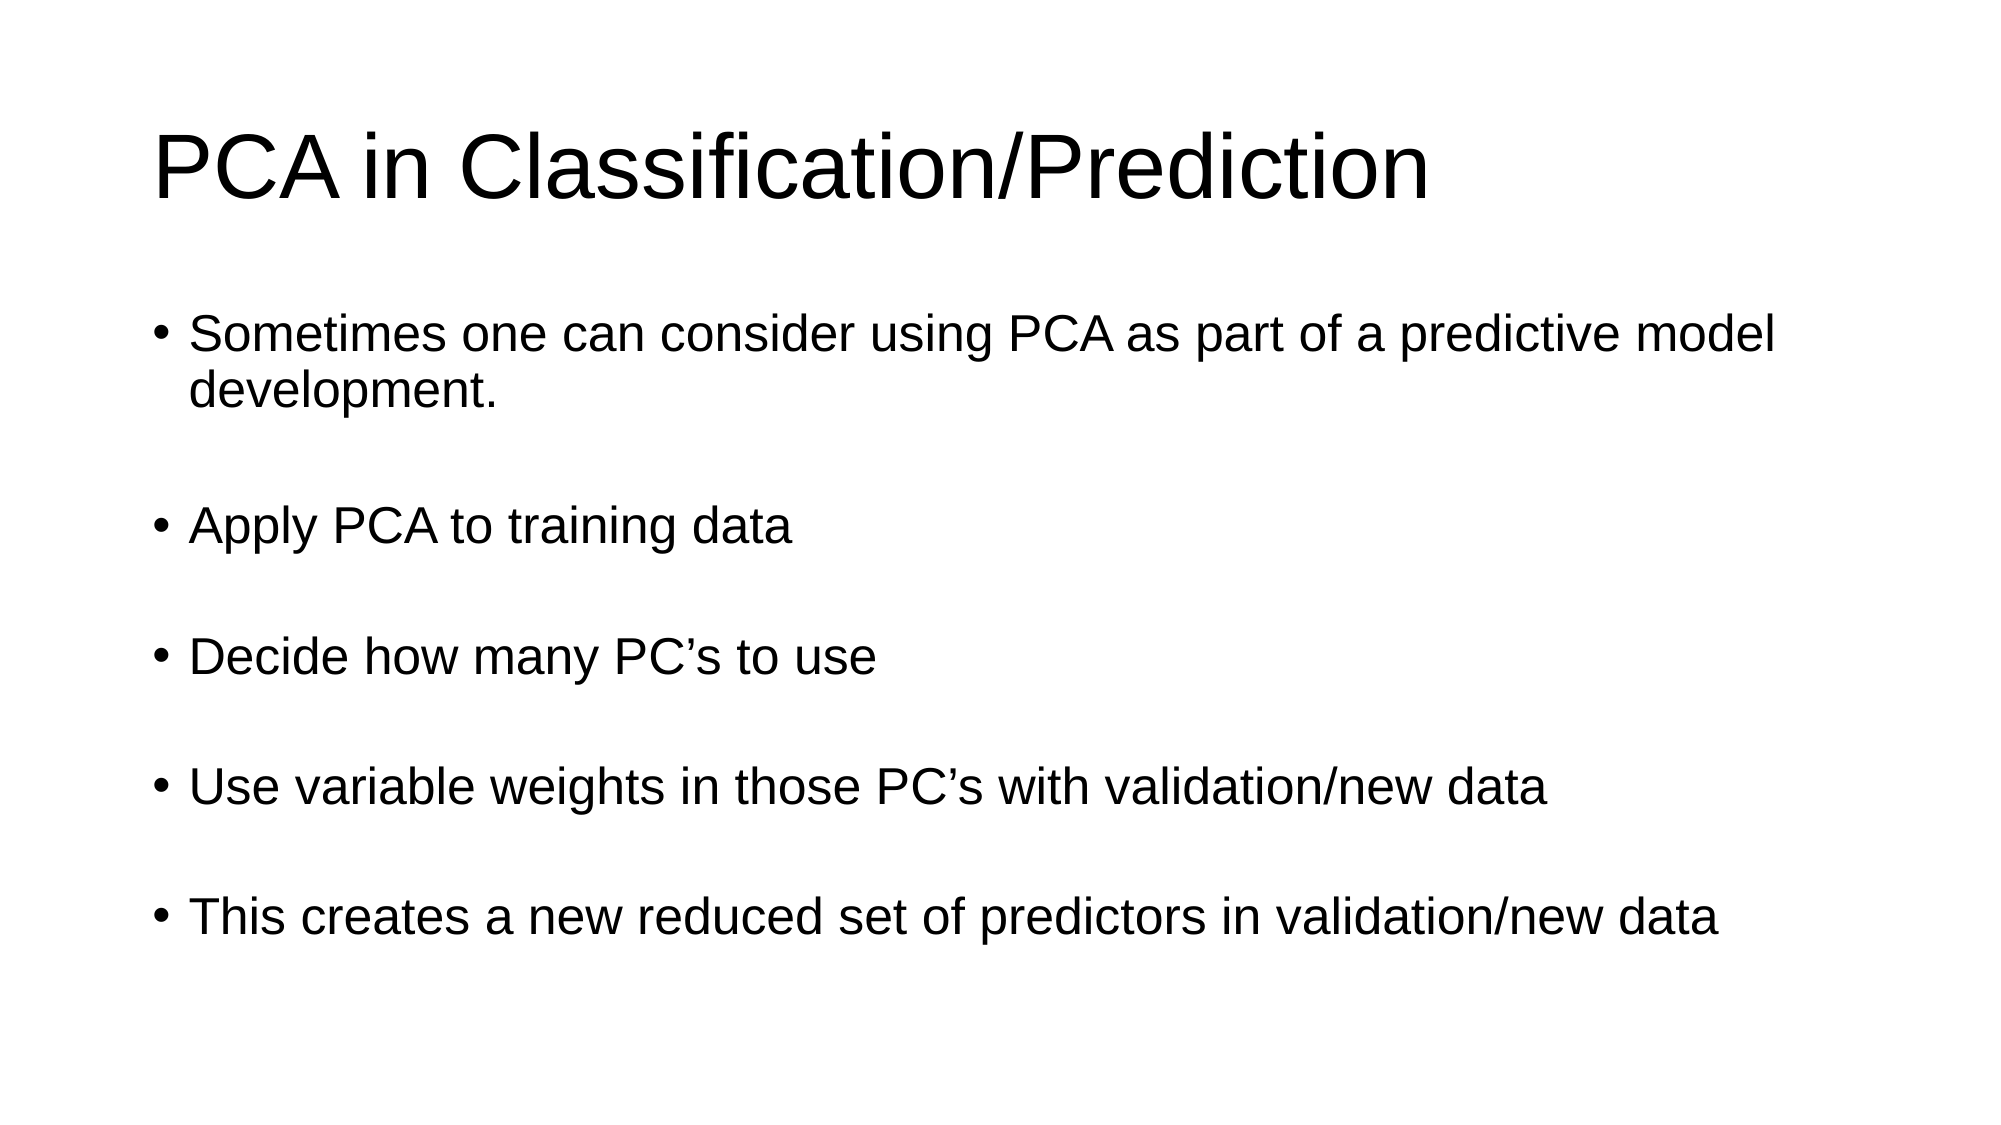

# PCA in Classification/Prediction
Sometimes one can consider using PCA as part of a predictive model development.
Apply PCA to training data
Decide how many PC’s to use
Use variable weights in those PC’s with validation/new data
This creates a new reduced set of predictors in validation/new data